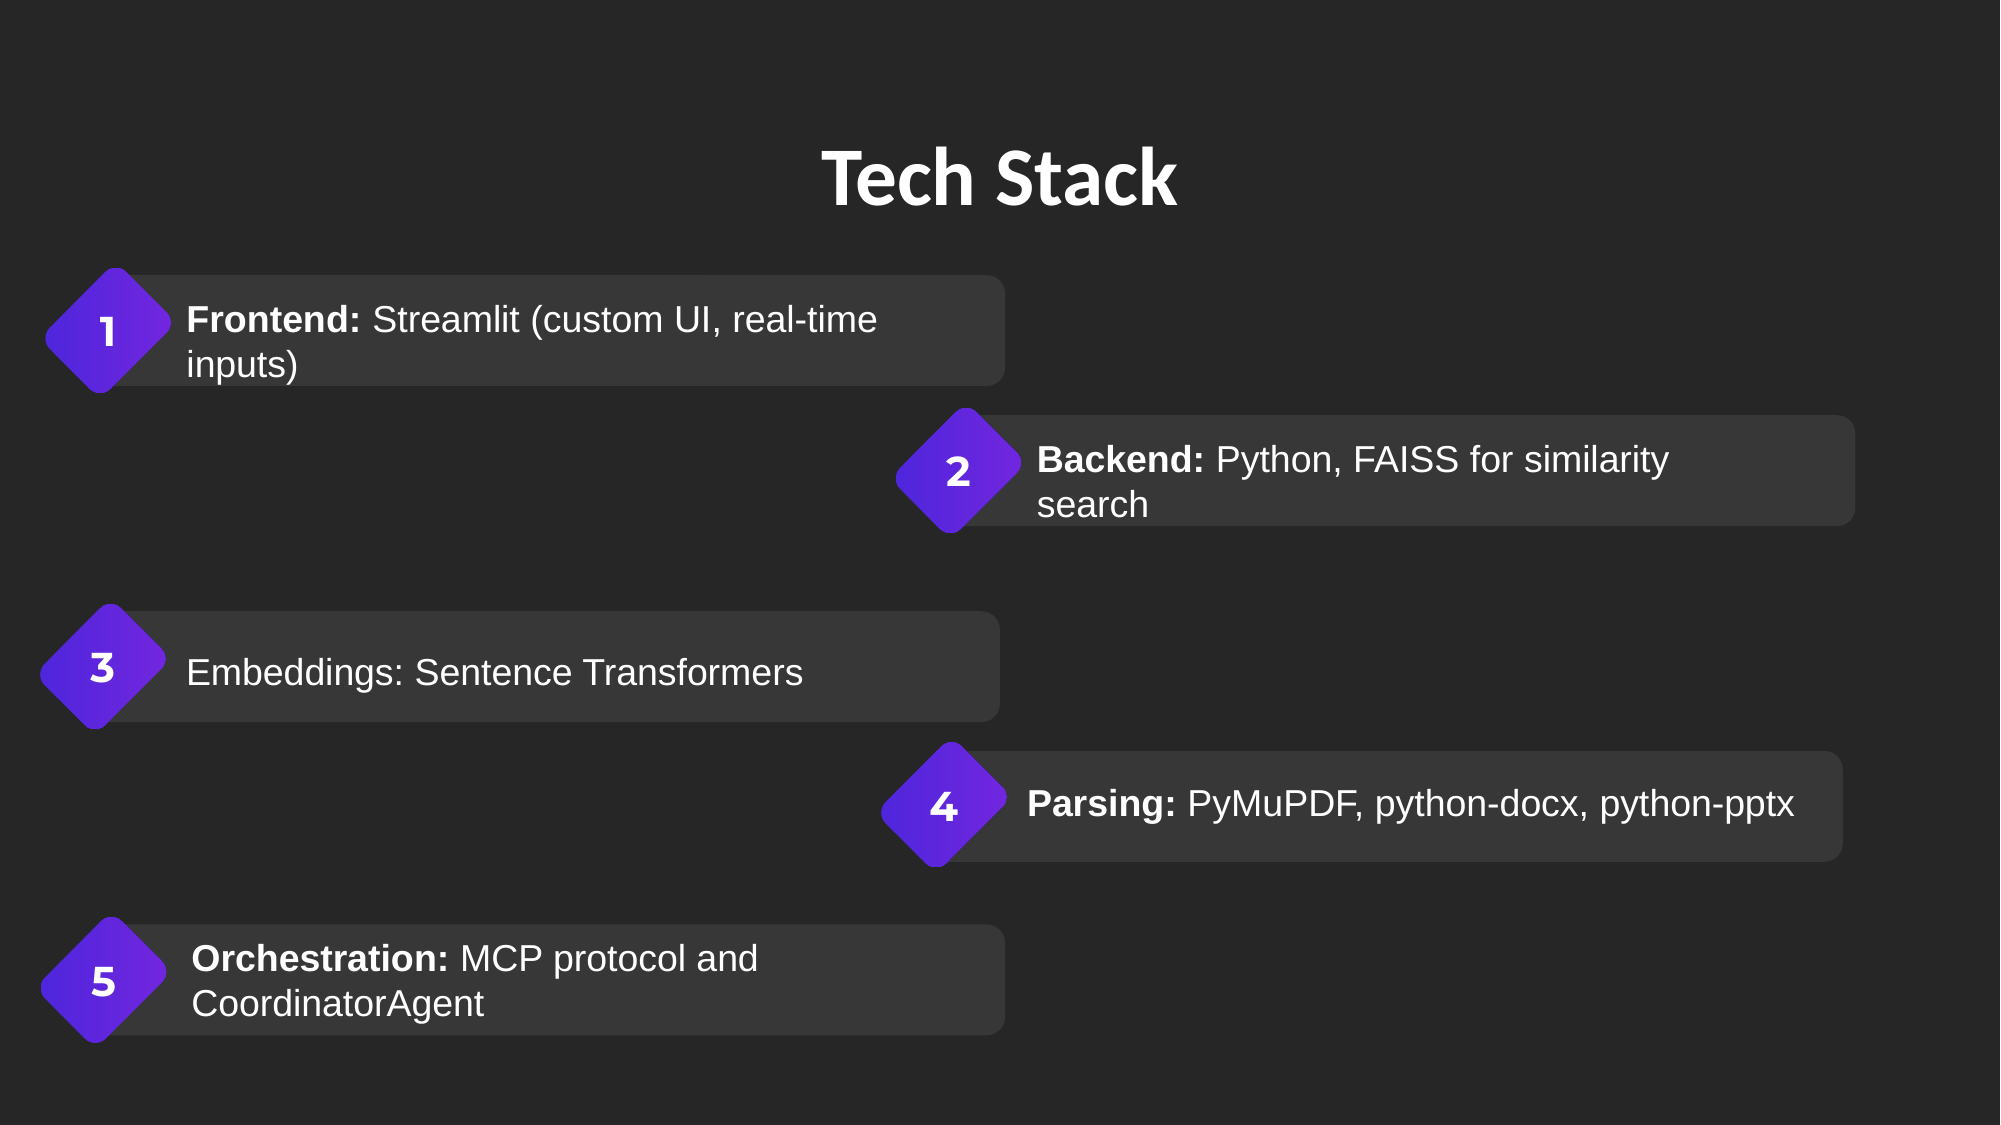

Tech Stack

Frontend: Streamlit (custom UI, real-time inputs)

1

Backend: Python, FAISS for similarity search

2

3
Embeddings: Sentence Transformers

Parsing: PyMuPDF, python-docx, python-pptx
4

Orchestration: MCP protocol and CoordinatorAgent

5